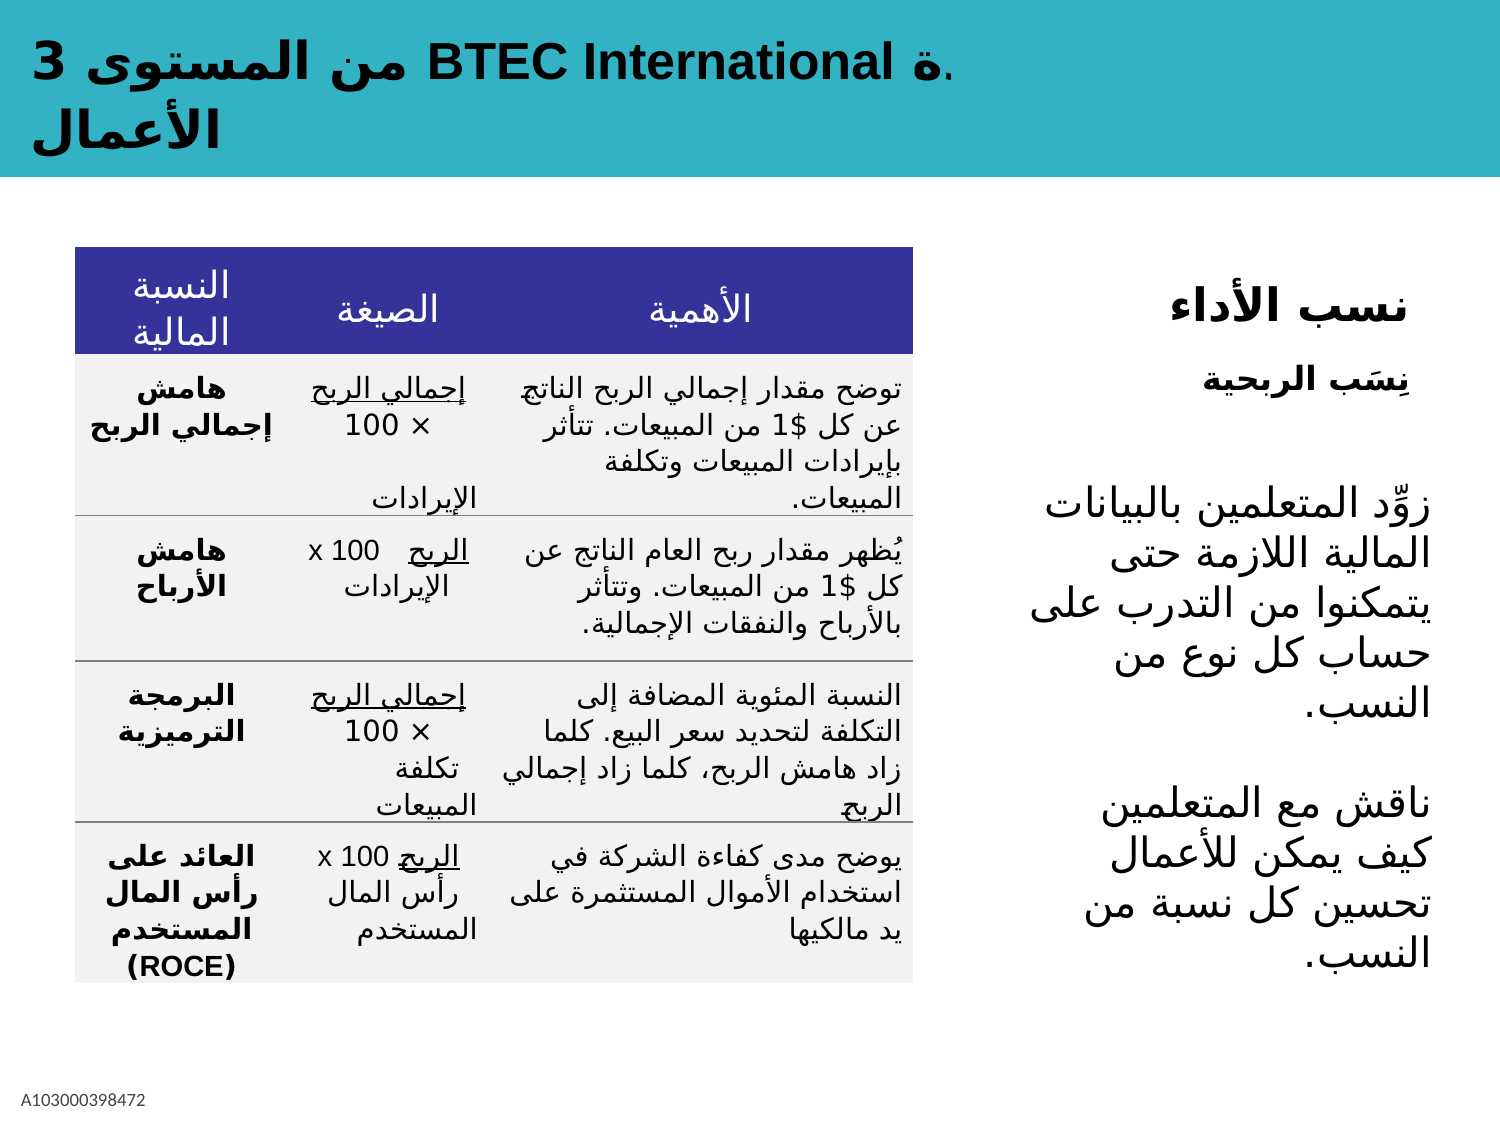

# نسب الأداء
| النسبة المالية | الصيغة | الأهمية |
| --- | --- | --- |
| هامش إجمالي الربح | إجمالي الربح × 100 الإيرادات | توضح مقدار إجمالي الربح الناتج عن كل $1 من المبيعات. تتأثر بإيرادات المبيعات وتكلفة المبيعات. |
| هامش الأرباح | الربح x 100 الإيرادات | يُظهر مقدار ربح العام الناتج عن كل $1 من المبيعات. وتتأثر بالأرباح والنفقات الإجمالية. |
| البرمجة الترميزية | إجمالي الربح × 100 تكلفة المبيعات | النسبة المئوية المضافة إلى التكلفة لتحديد سعر البيع. كلما زاد هامش الربح، كلما زاد إجمالي الربح |
| العائد على رأس المال المستخدم (ROCE) | الربح x 100 رأس المال المستخدم | يوضح مدى كفاءة الشركة في استخدام الأموال المستثمرة على يد مالكيها |
نِسَب الربحية

زوِّد المتعلمين بالبيانات المالية اللازمة حتى يتمكنوا من التدرب على حساب كل نوع من النسب.

ناقش مع المتعلمين كيف يمكن للأعمال تحسين كل نسبة من النسب.
A103000398472